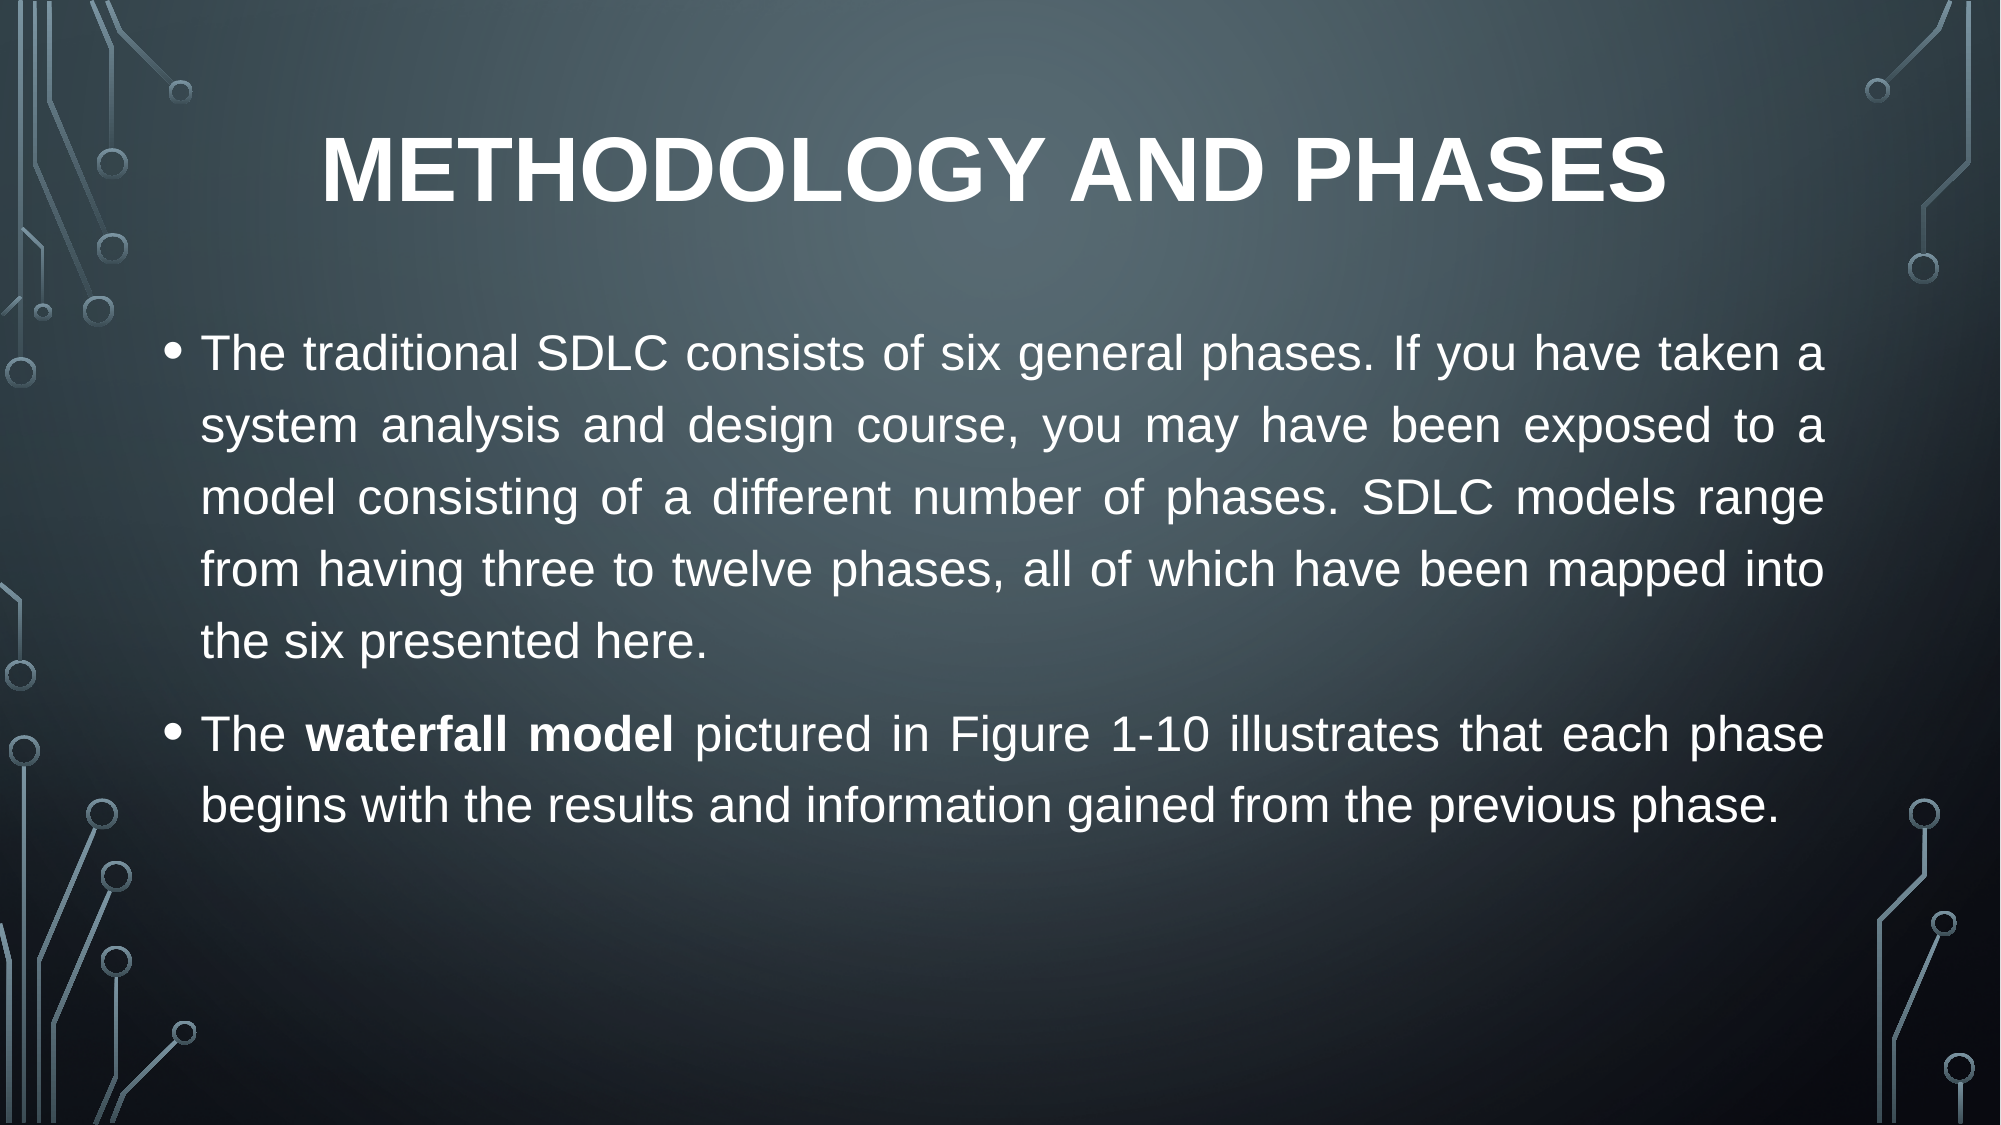

# Methodology and phases
The traditional SDLC consists of six general phases. If you have taken a system analysis and design course, you may have been exposed to a model consisting of a different number of phases. SDLC models range from having three to twelve phases, all of which have been mapped into the six presented here.
The waterfall model pictured in Figure 1-10 illustrates that each phase begins with the results and information gained from the previous phase.